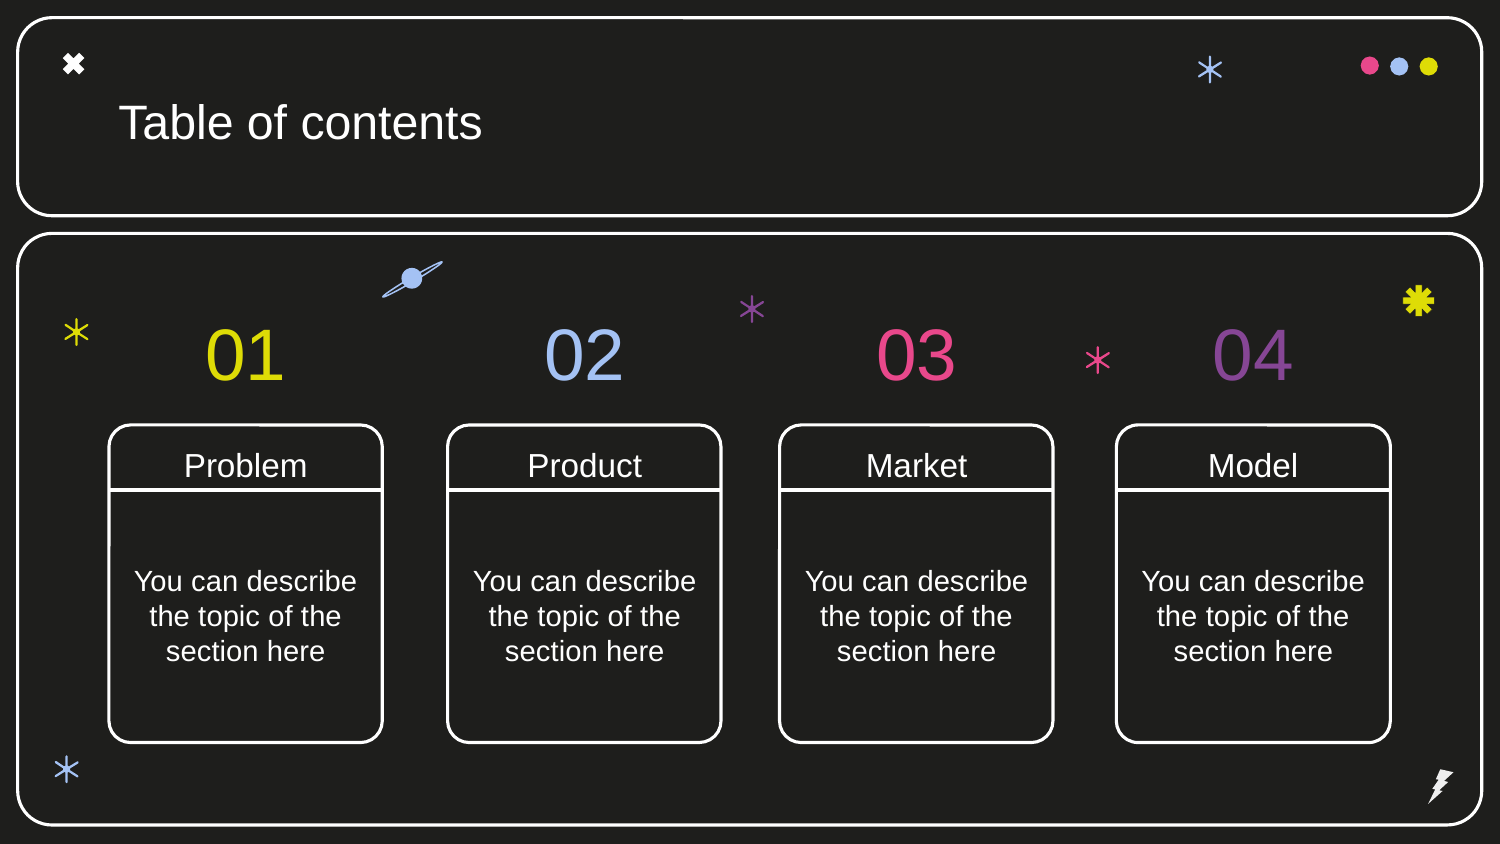

# Table of contents
01
02
03
04

Problem
Product
Market
Model
You can describe the topic of the section here
You can describe the topic of the section here
You can describe the topic of the section here
You can describe the topic of the section here